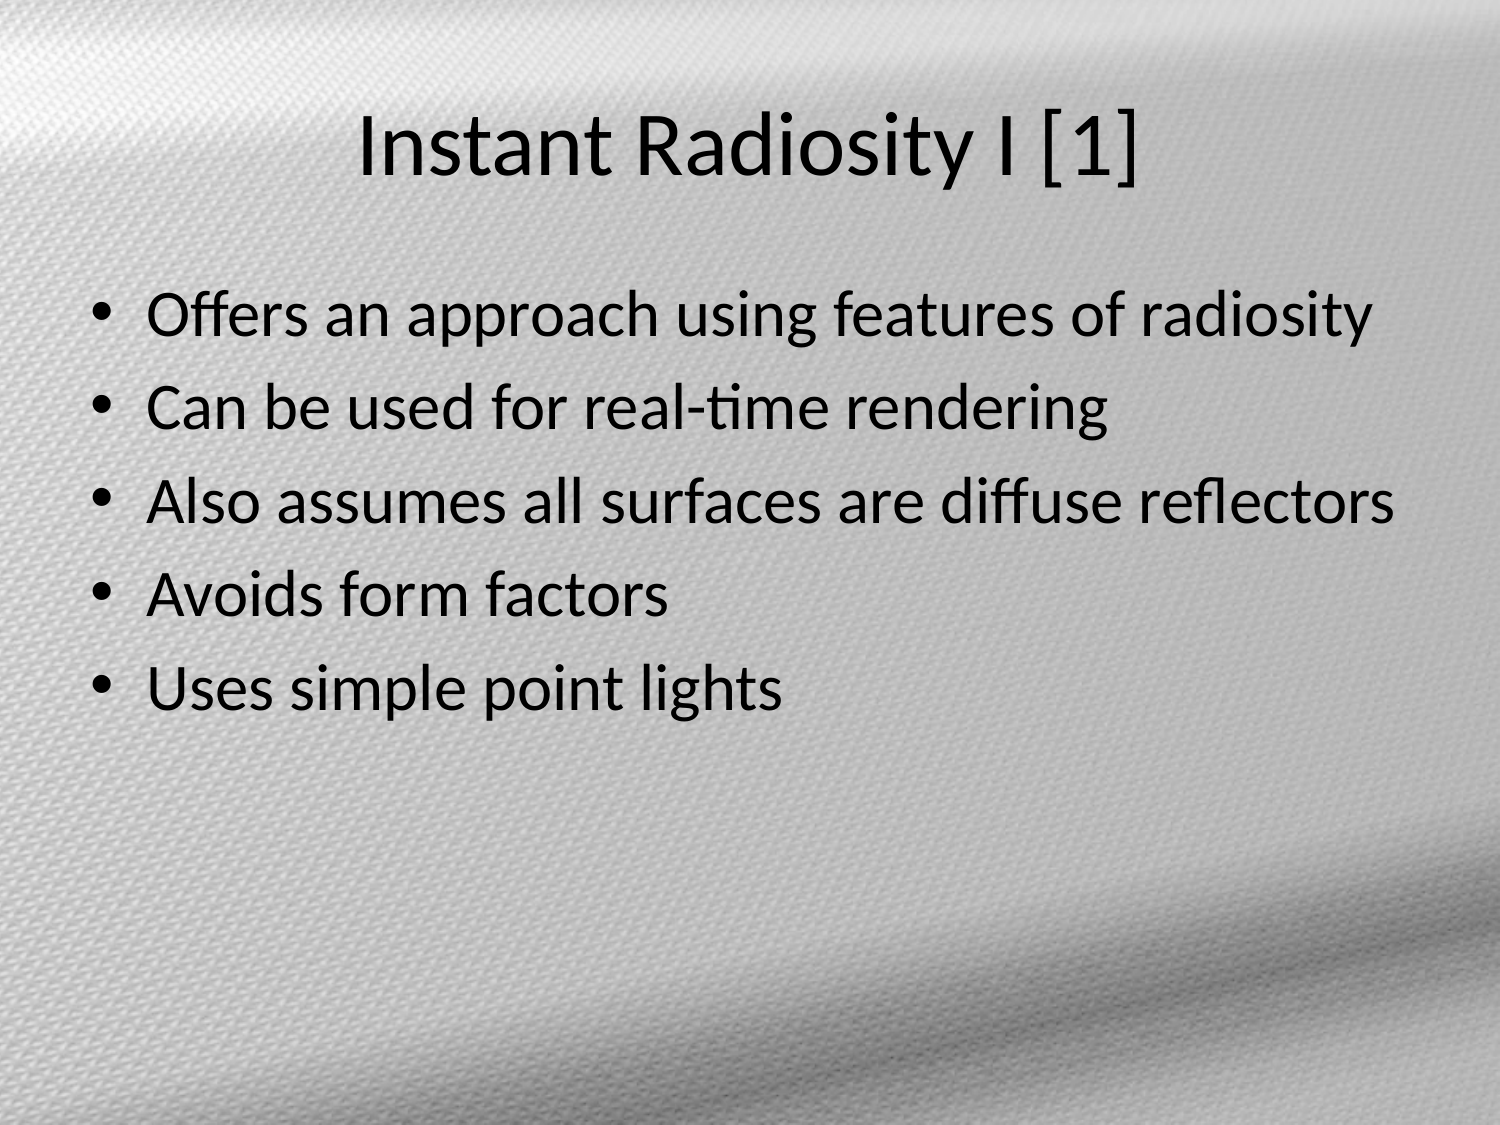

# Instant Radiosity I [1]
Offers an approach using features of radiosity
Can be used for real-time rendering
Also assumes all surfaces are diffuse reflectors
Avoids form factors
Uses simple point lights